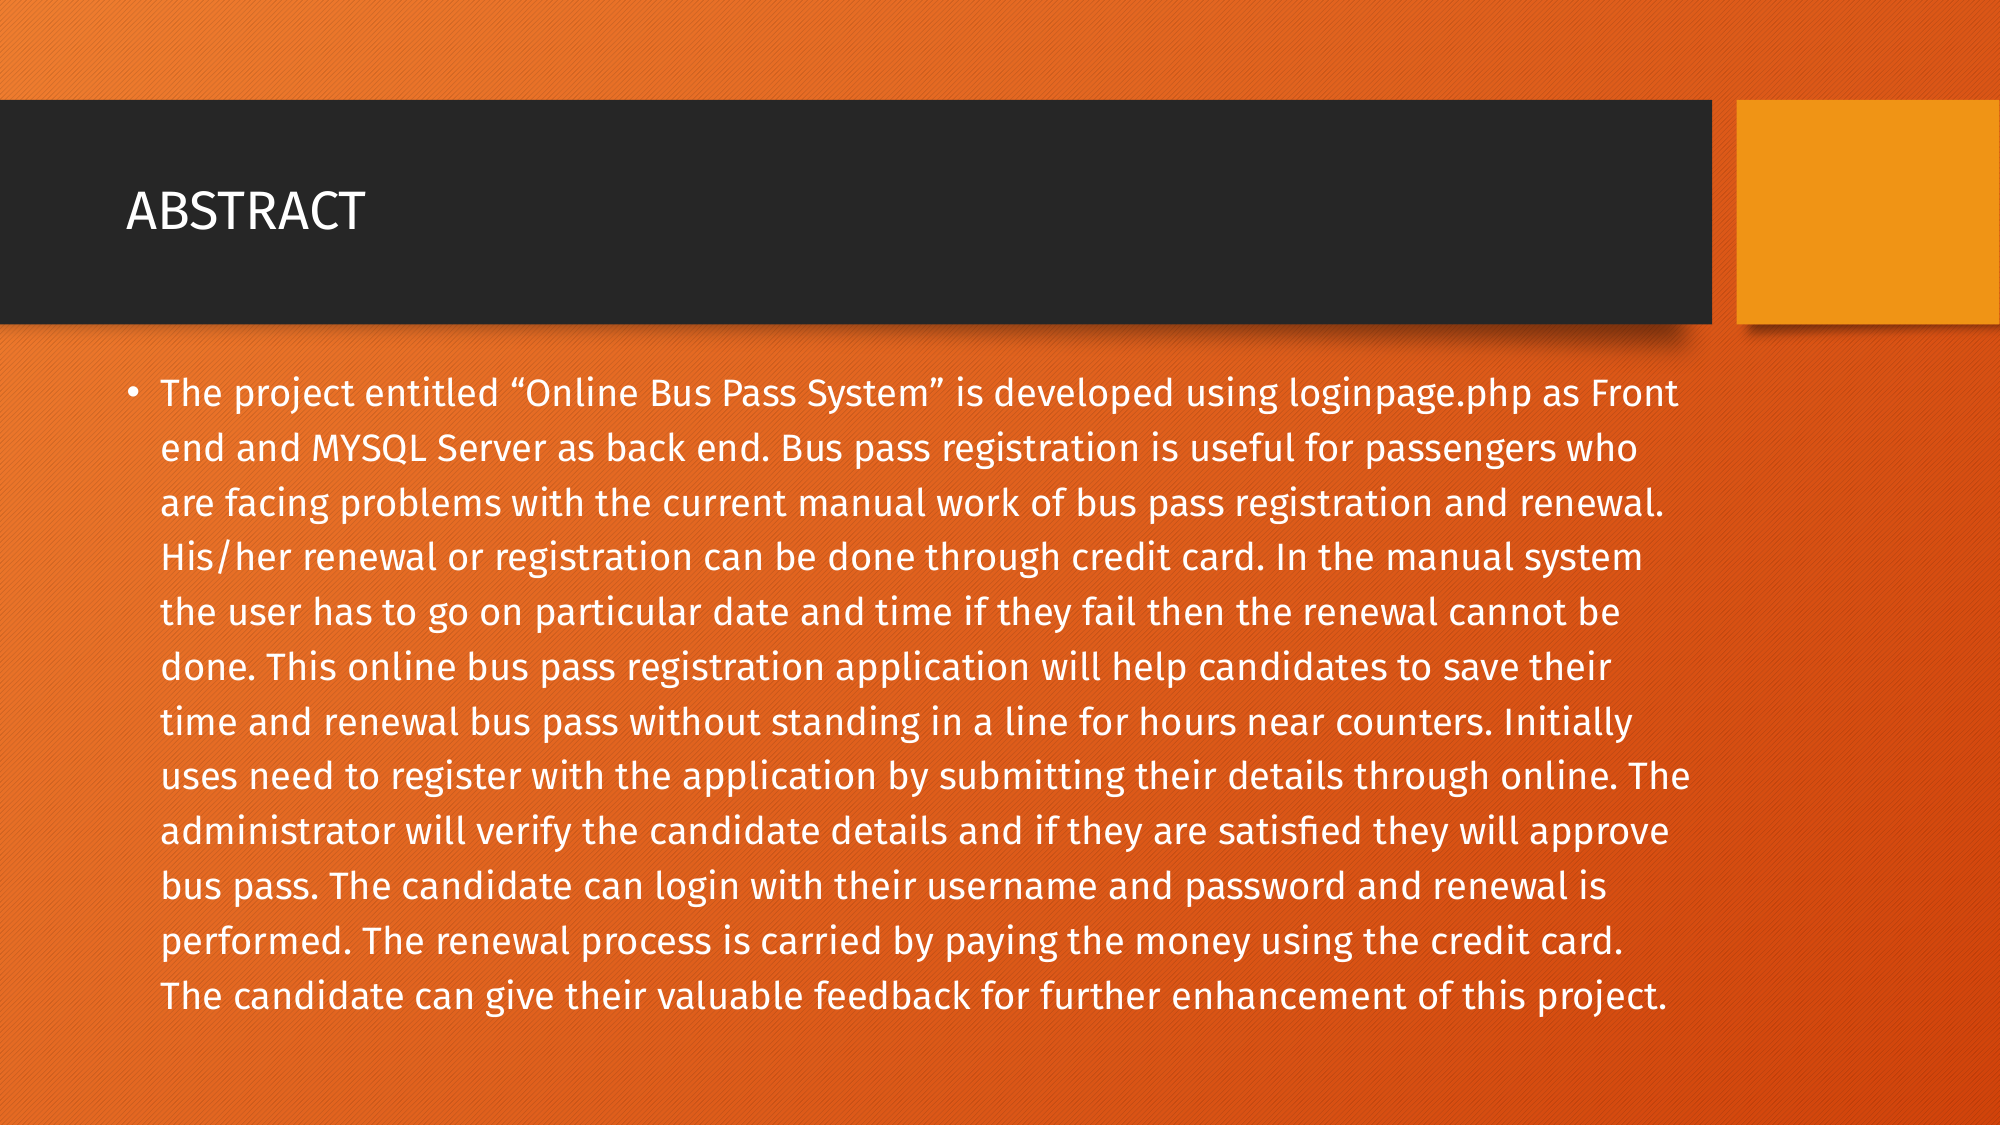

# ABSTRACT

The project entitled “Online Bus Pass System” is developed using loginpage.php as Front end and MYSQL Server as back end. Bus pass registration is useful for passengers who are facing problems with the current manual work of bus pass registration and renewal. His/her renewal or registration can be done through credit card. In the manual system the user has to go on particular date and time if they fail then the renewal cannot be done. This online bus pass registration application will help candidates to save their time and renewal bus pass without standing in a line for hours near counters. Initially uses need to register with the application by submitting their details through online. The administrator will verify the candidate details and if they are satisfied they will approve bus pass. The candidate can login with their username and password and renewal is performed. The renewal process is carried by paying the money using the credit card. The candidate can give their valuable feedback for further enhancement of this project.